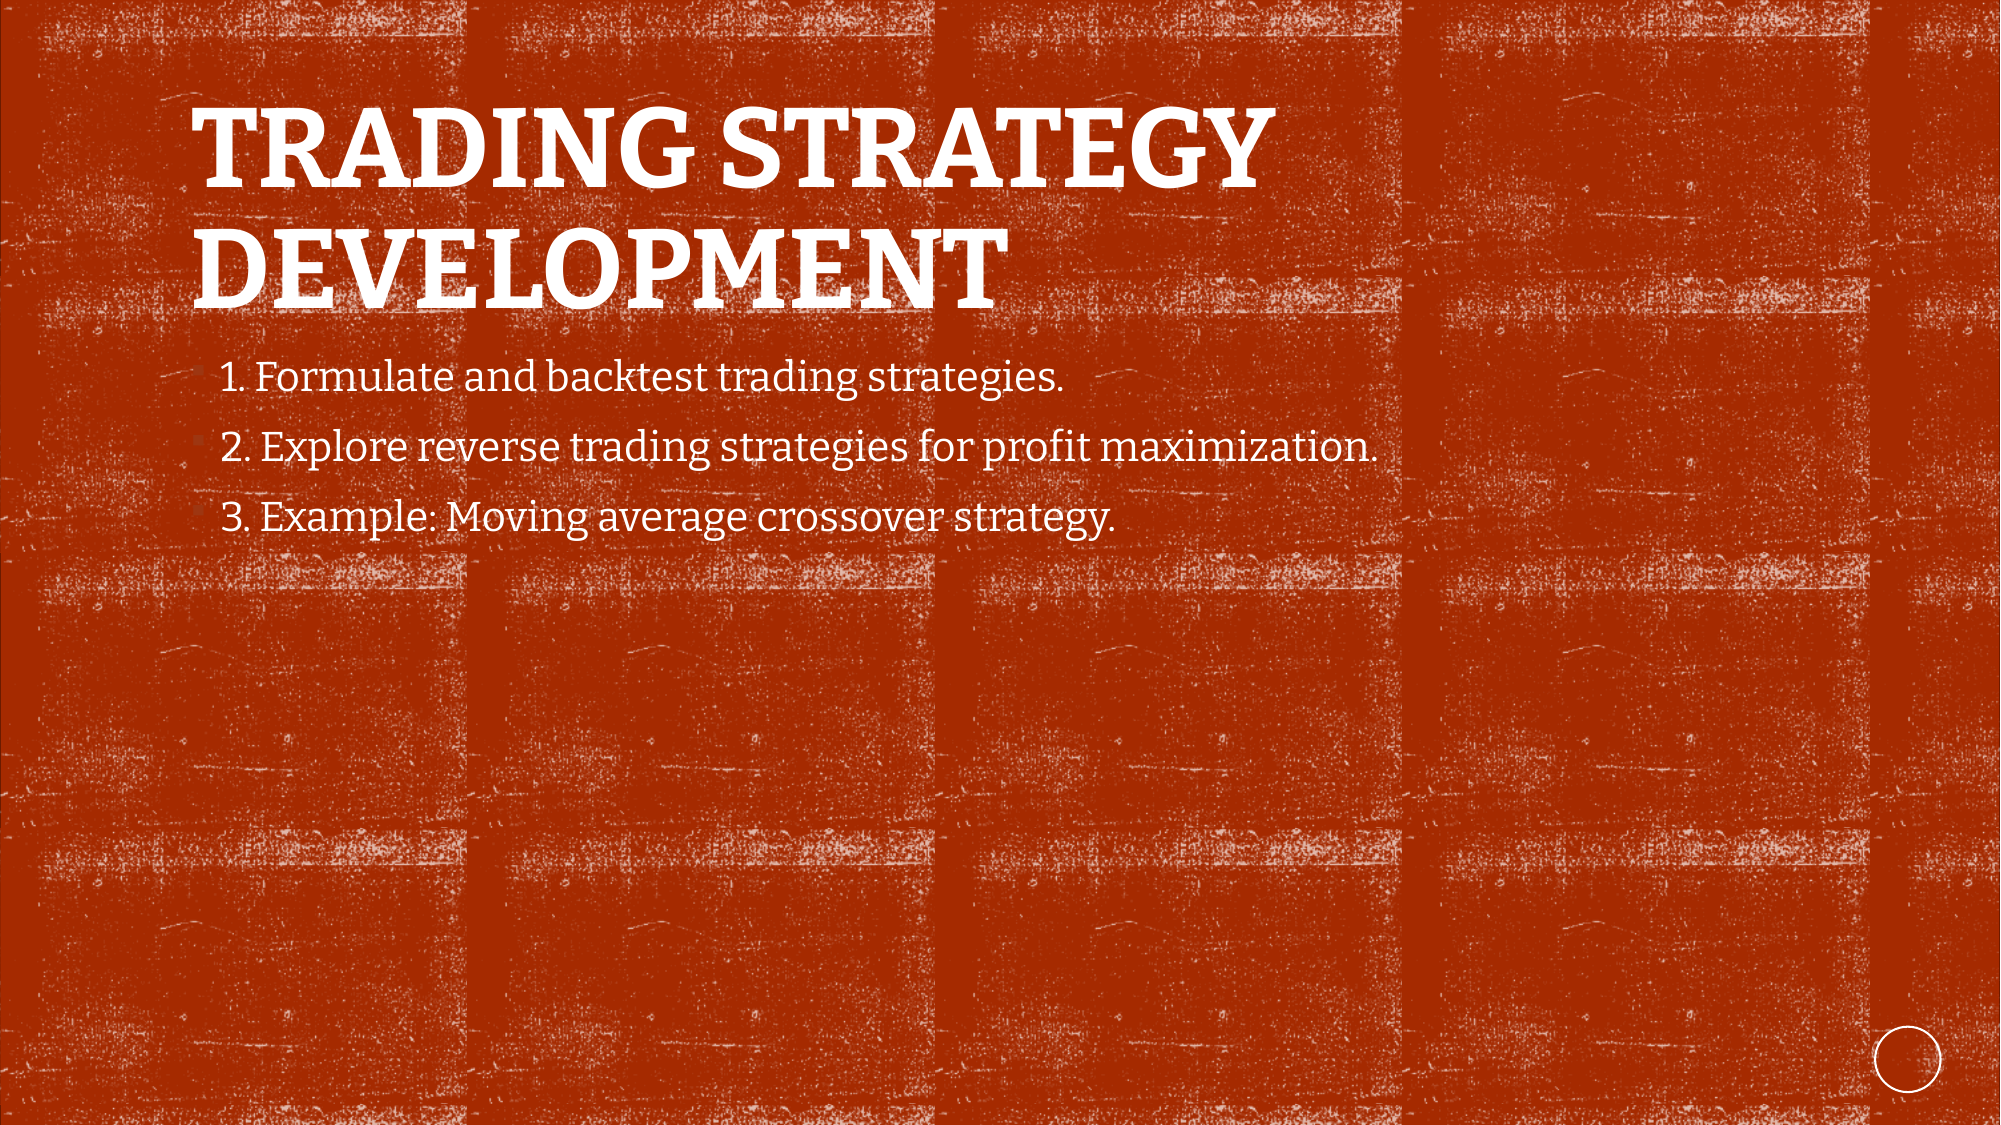

# Trading Strategy Development
1. Formulate and backtest trading strategies.
2. Explore reverse trading strategies for profit maximization.
3. Example: Moving average crossover strategy.